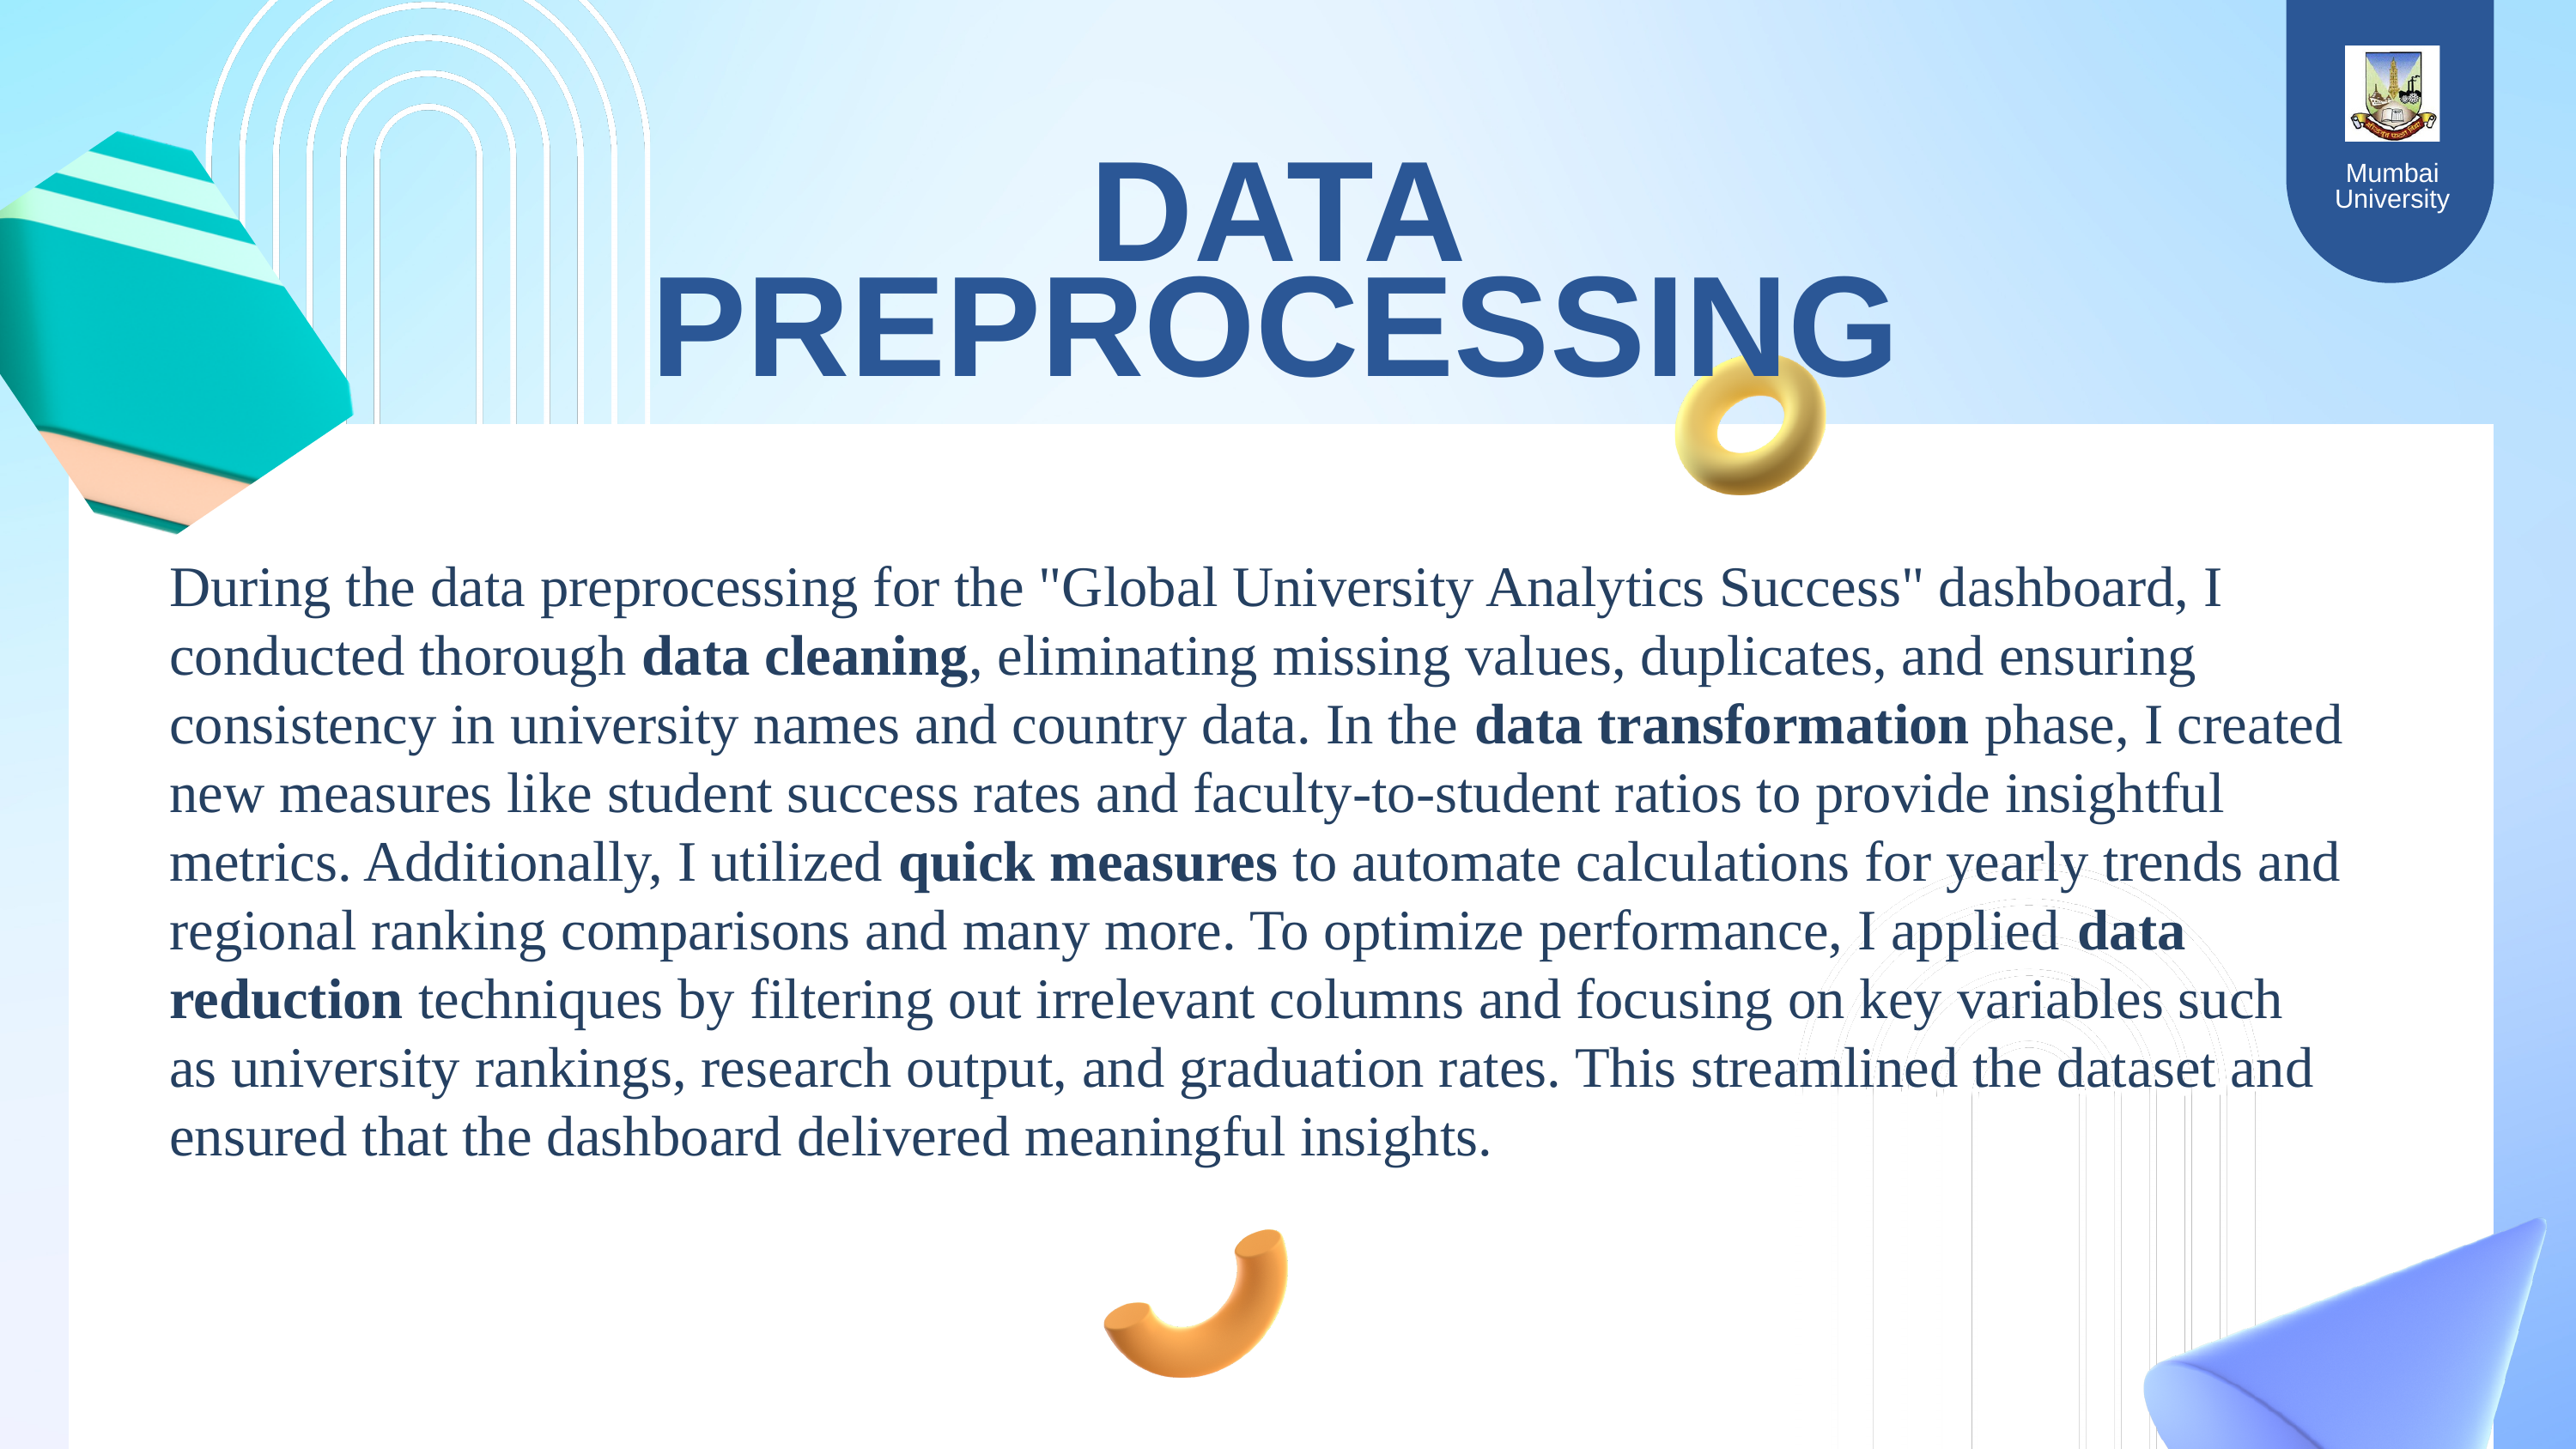

Mumbai University
DATA PREPROCESSING

During the data preprocessing for the "Global University Analytics Success" dashboard, I conducted thorough data cleaning, eliminating missing values, duplicates, and ensuring consistency in university names and country data. In the data transformation phase, I created new measures like student success rates and faculty-to-student ratios to provide insightful metrics. Additionally, I utilized quick measures to automate calculations for yearly trends and regional ranking comparisons and many more. To optimize performance, I applied data reduction techniques by filtering out irrelevant columns and focusing on key variables such as university rankings, research output, and graduation rates. This streamlined the dataset and ensured that the dashboard delivered meaningful insights.